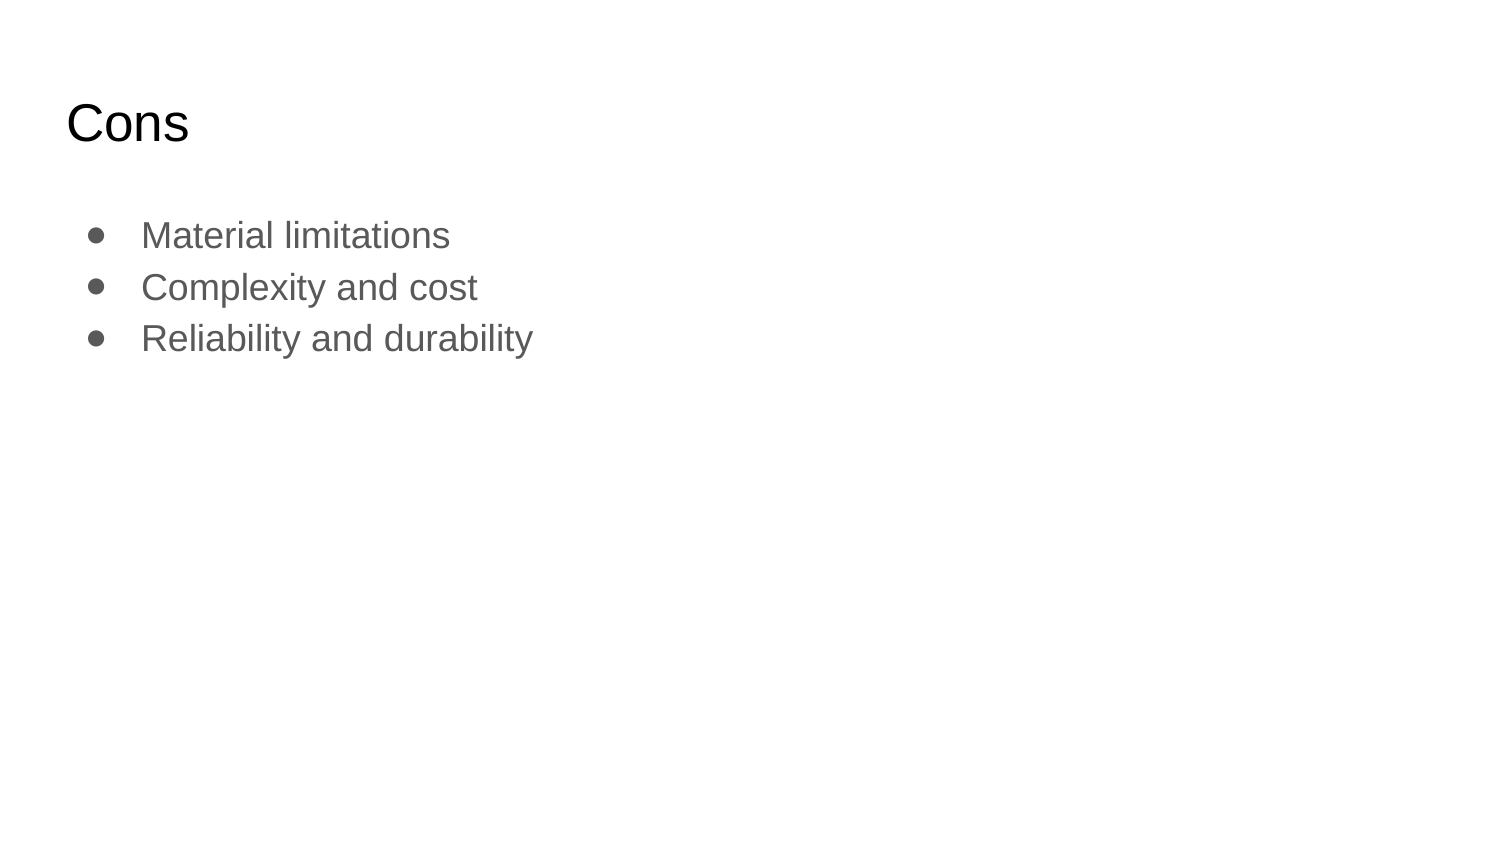

# Cons
Material limitations
Complexity and cost
Reliability and durability